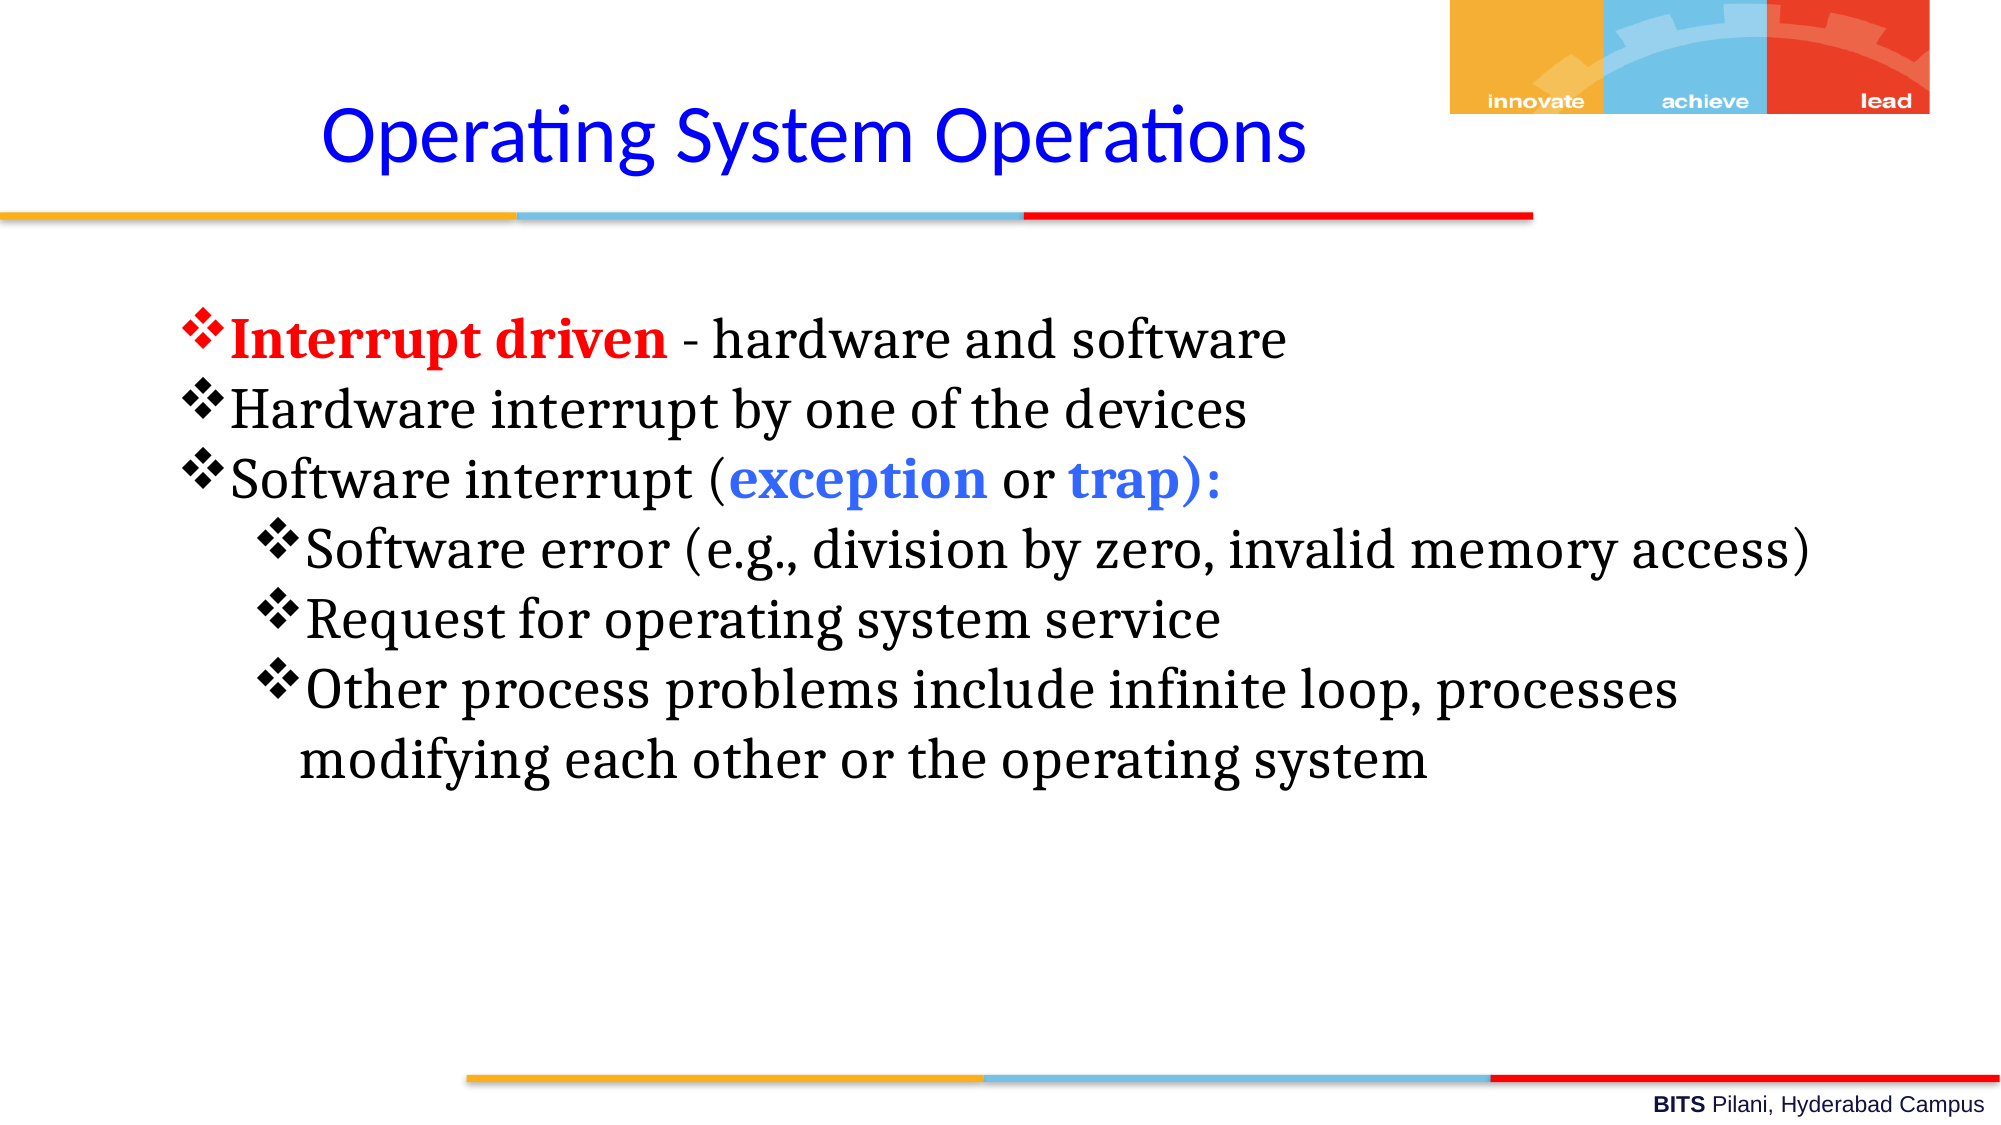

Operating System Operations
Interrupt driven - hardware and software
Hardware interrupt by one of the devices
Software interrupt (exception or trap):
Software error (e.g., division by zero, invalid memory access)
Request for operating system service
Other process problems include infinite loop, processes modifying each other or the operating system